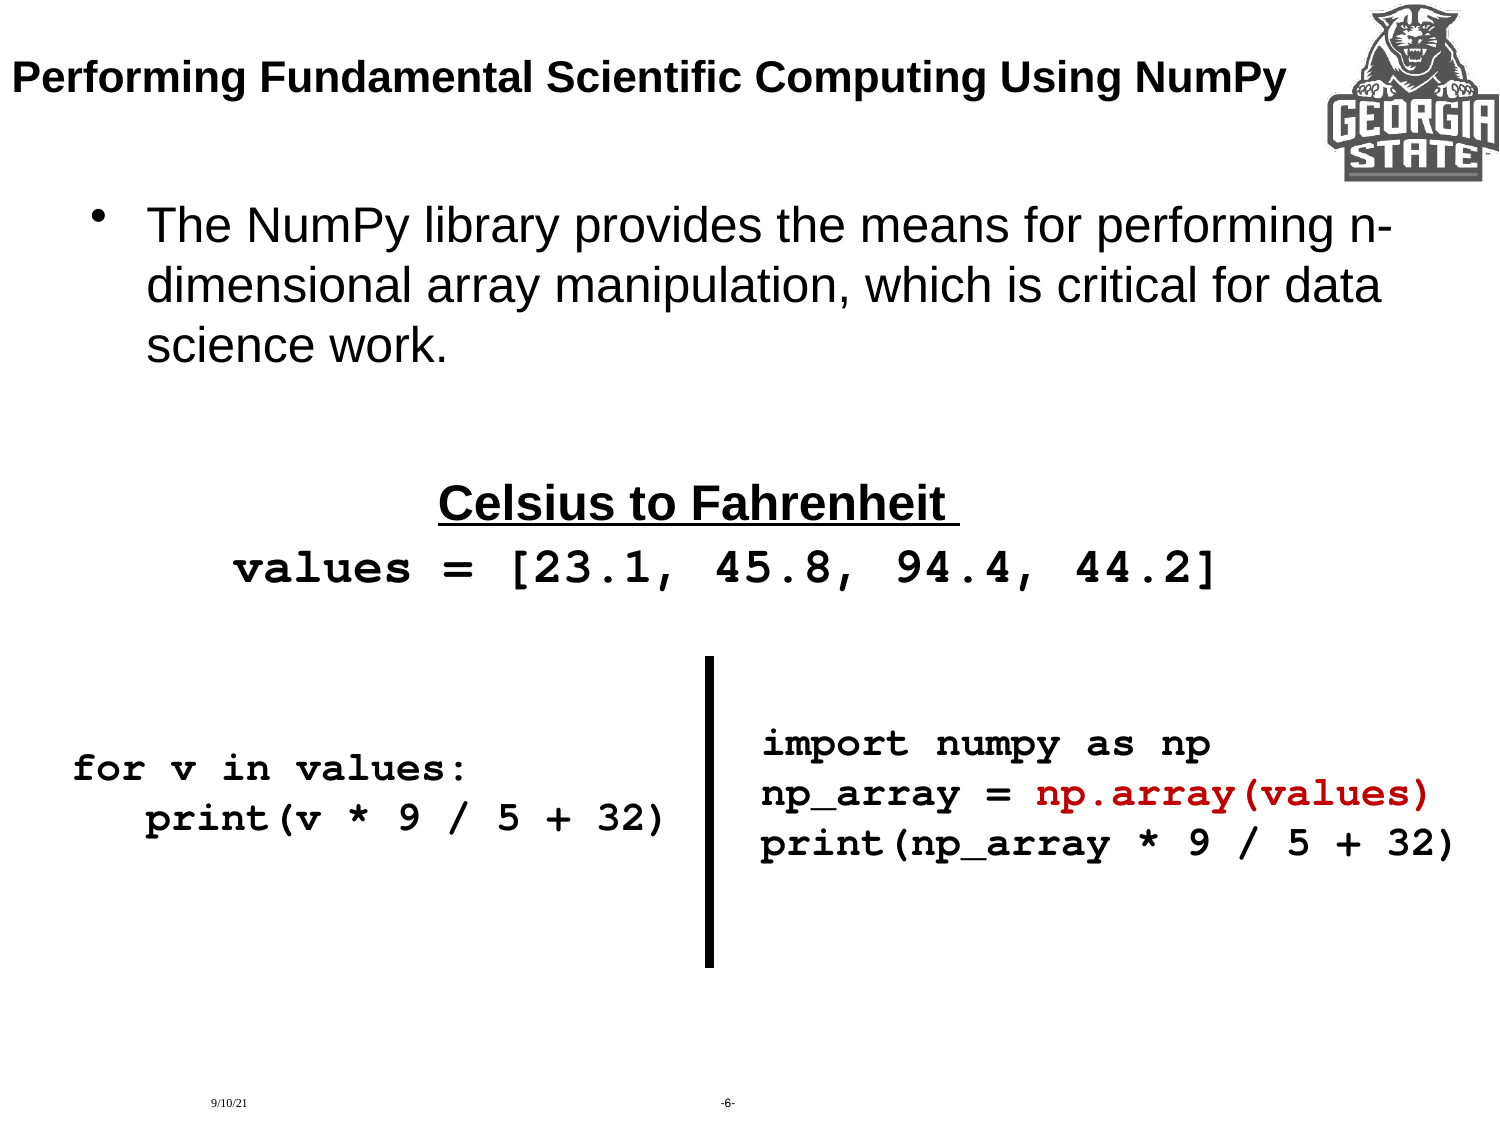

# Performing Fundamental Scientific Computing Using NumPy
The NumPy library provides the means for performing n-dimensional array manipulation, which is critical for data science work.
Celsius to Fahrenheit
values = [23.1, 45.8, 94.4, 44.2]
import numpy as np
np_array = np.array(values)
print(np_array * 9 / 5 + 32)
for v in values:
   print(v * 9 / 5 + 32)